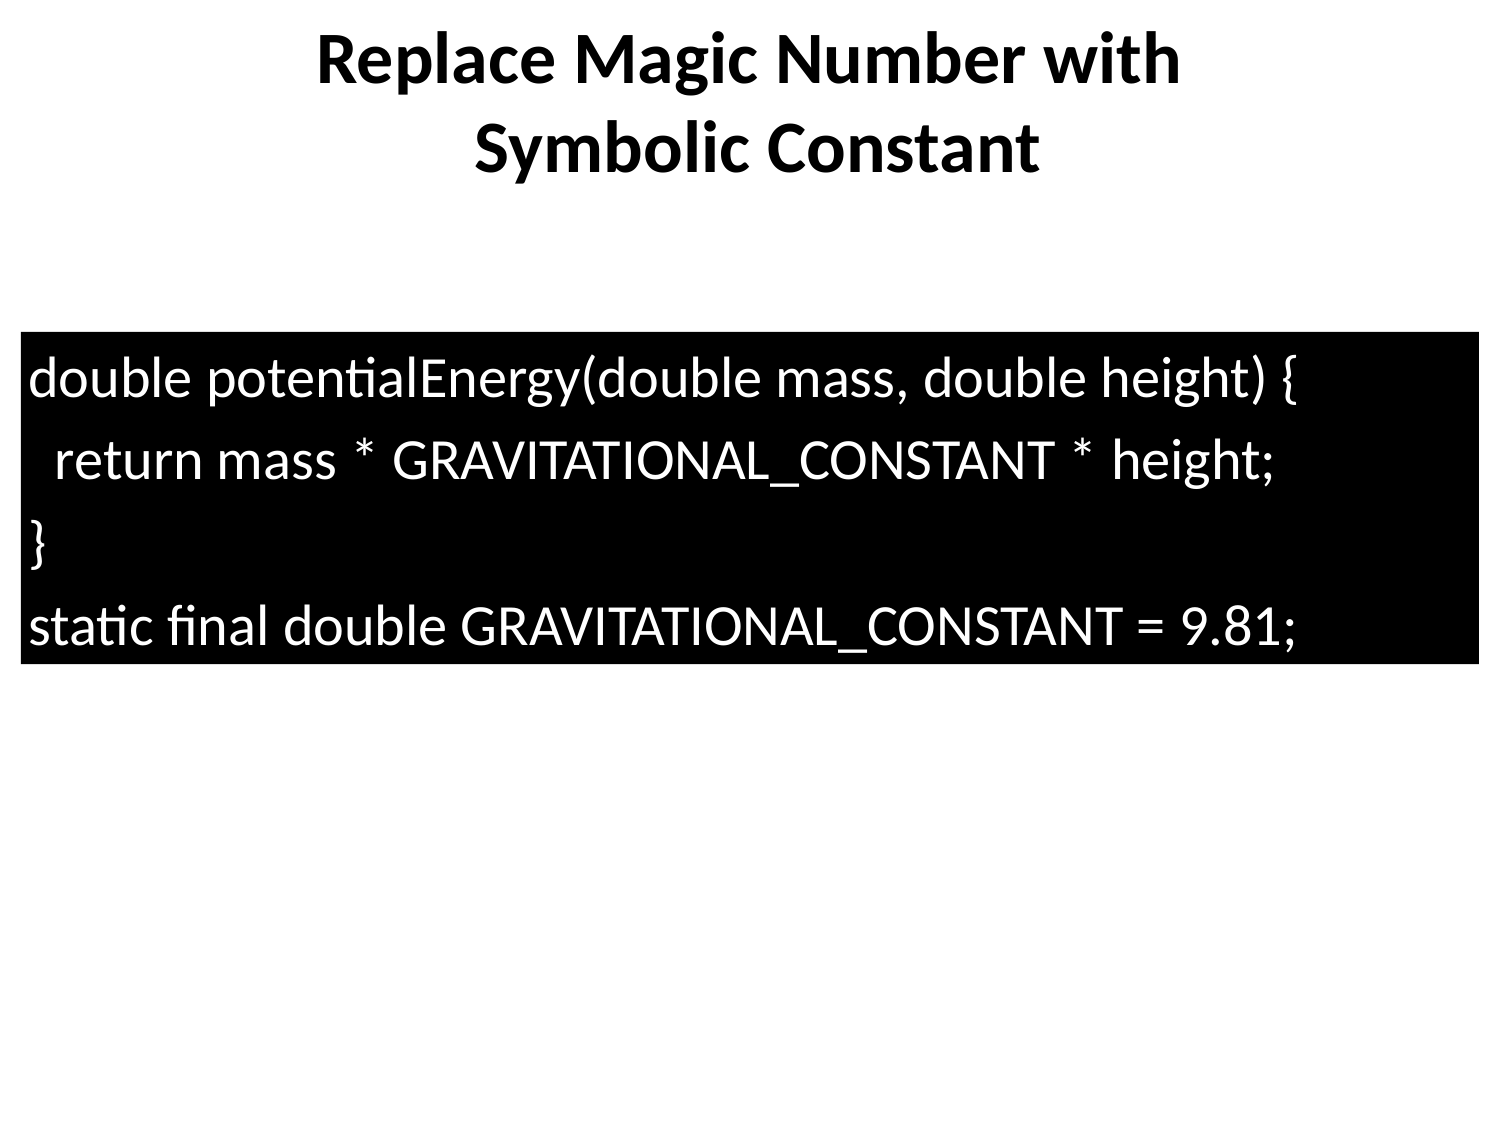

# Replace Magic Number with Symbolic Constant
double potentialEnergy(double mass, double height) {
  return mass * GRAVITATIONAL_CONSTANT * height;
}
static final double GRAVITATIONAL_CONSTANT = 9.81;